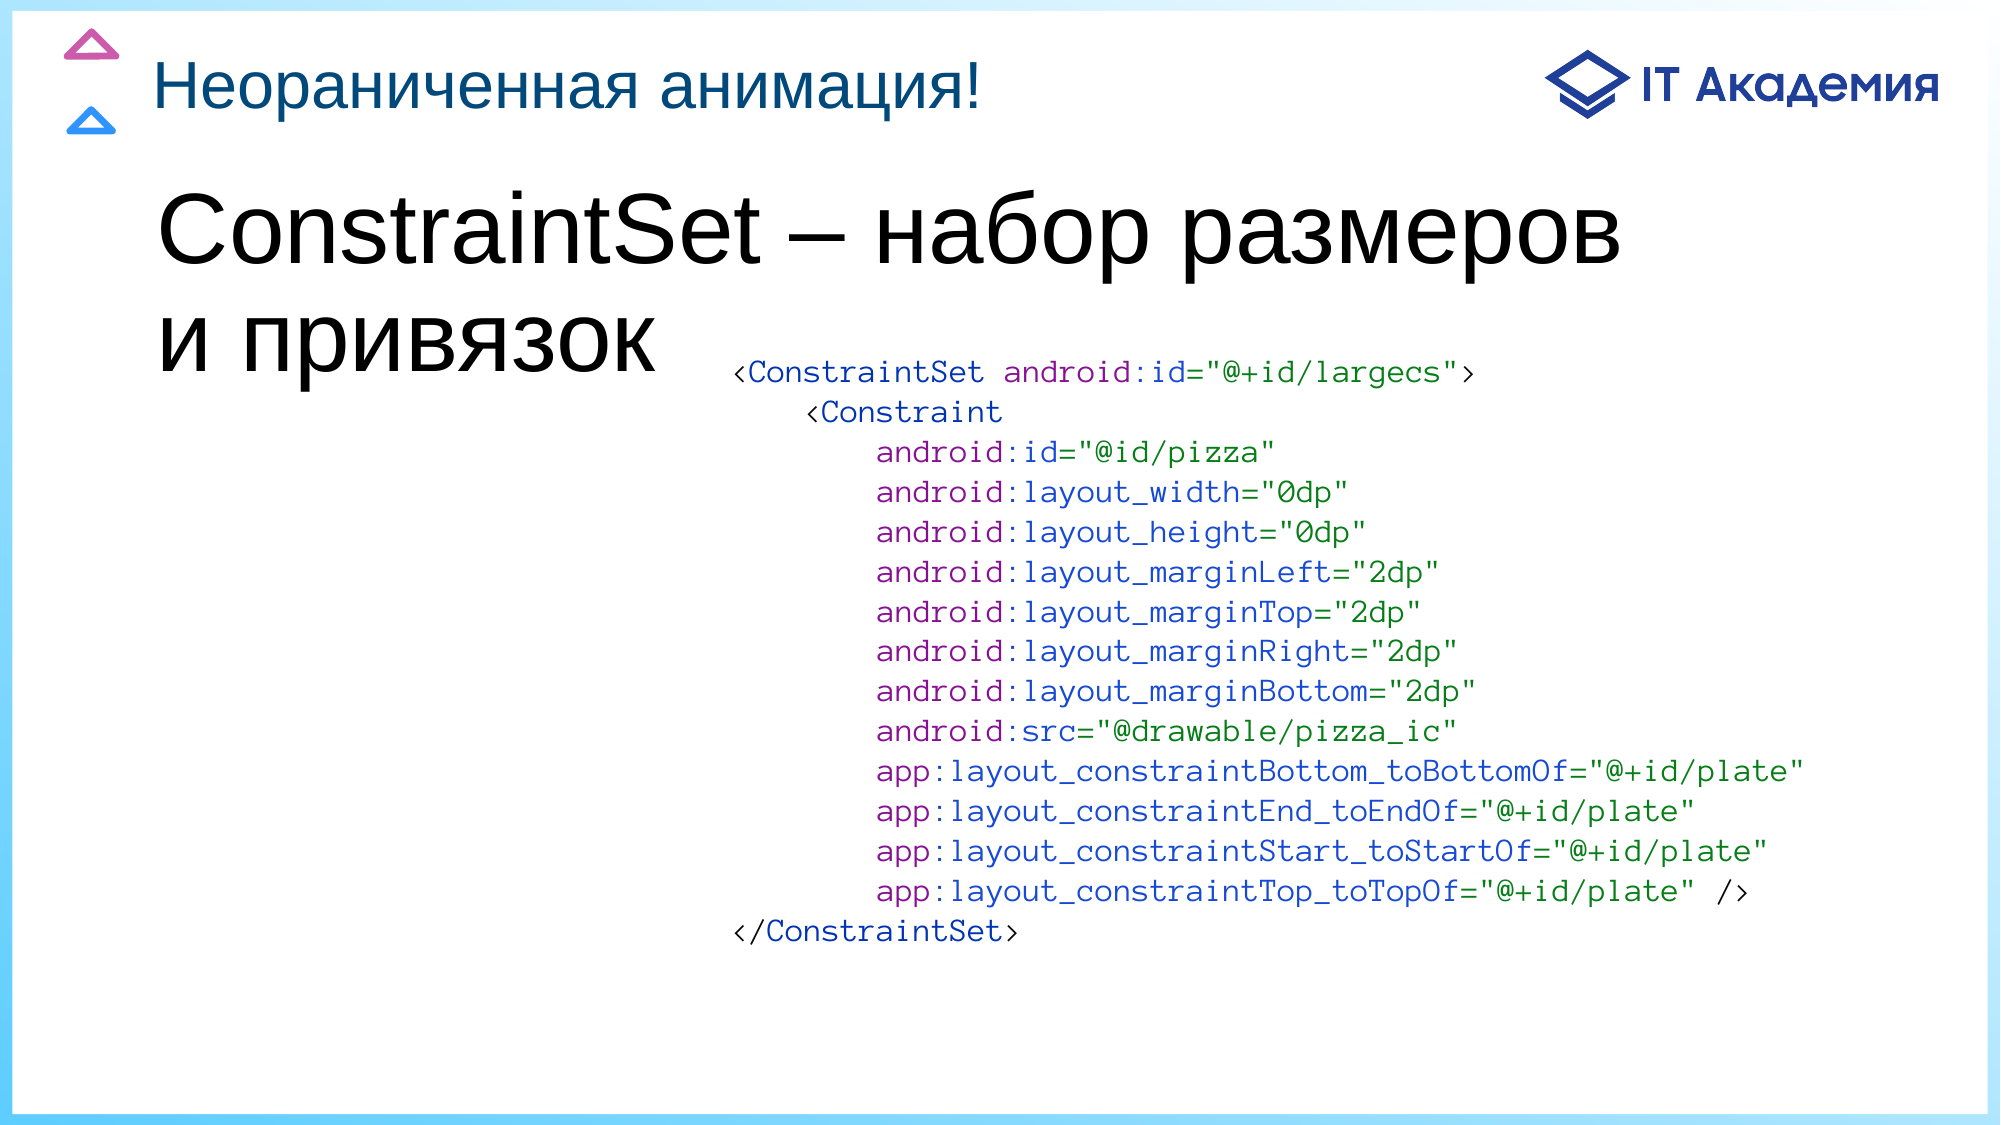

ConstraintSet – набор размеров
и привязок

# Неораниченная анимация!
<ConstraintSet android:id="@+id/largecs">
    <Constraint
        android:id="@id/pizza"
        android:layout_width="0dp"
        android:layout_height="0dp"
        android:layout_marginLeft="2dp"
        android:layout_marginTop="2dp"
        android:layout_marginRight="2dp"
        android:layout_marginBottom="2dp"
        android:src="@drawable/pizza_ic"
        app:layout_constraintBottom_toBottomOf="@+id/plate"
        app:layout_constraintEnd_toEndOf="@+id/plate"
        app:layout_constraintStart_toStartOf="@+id/plate"
        app:layout_constraintTop_toTopOf="@+id/plate" />
</ConstraintSet>